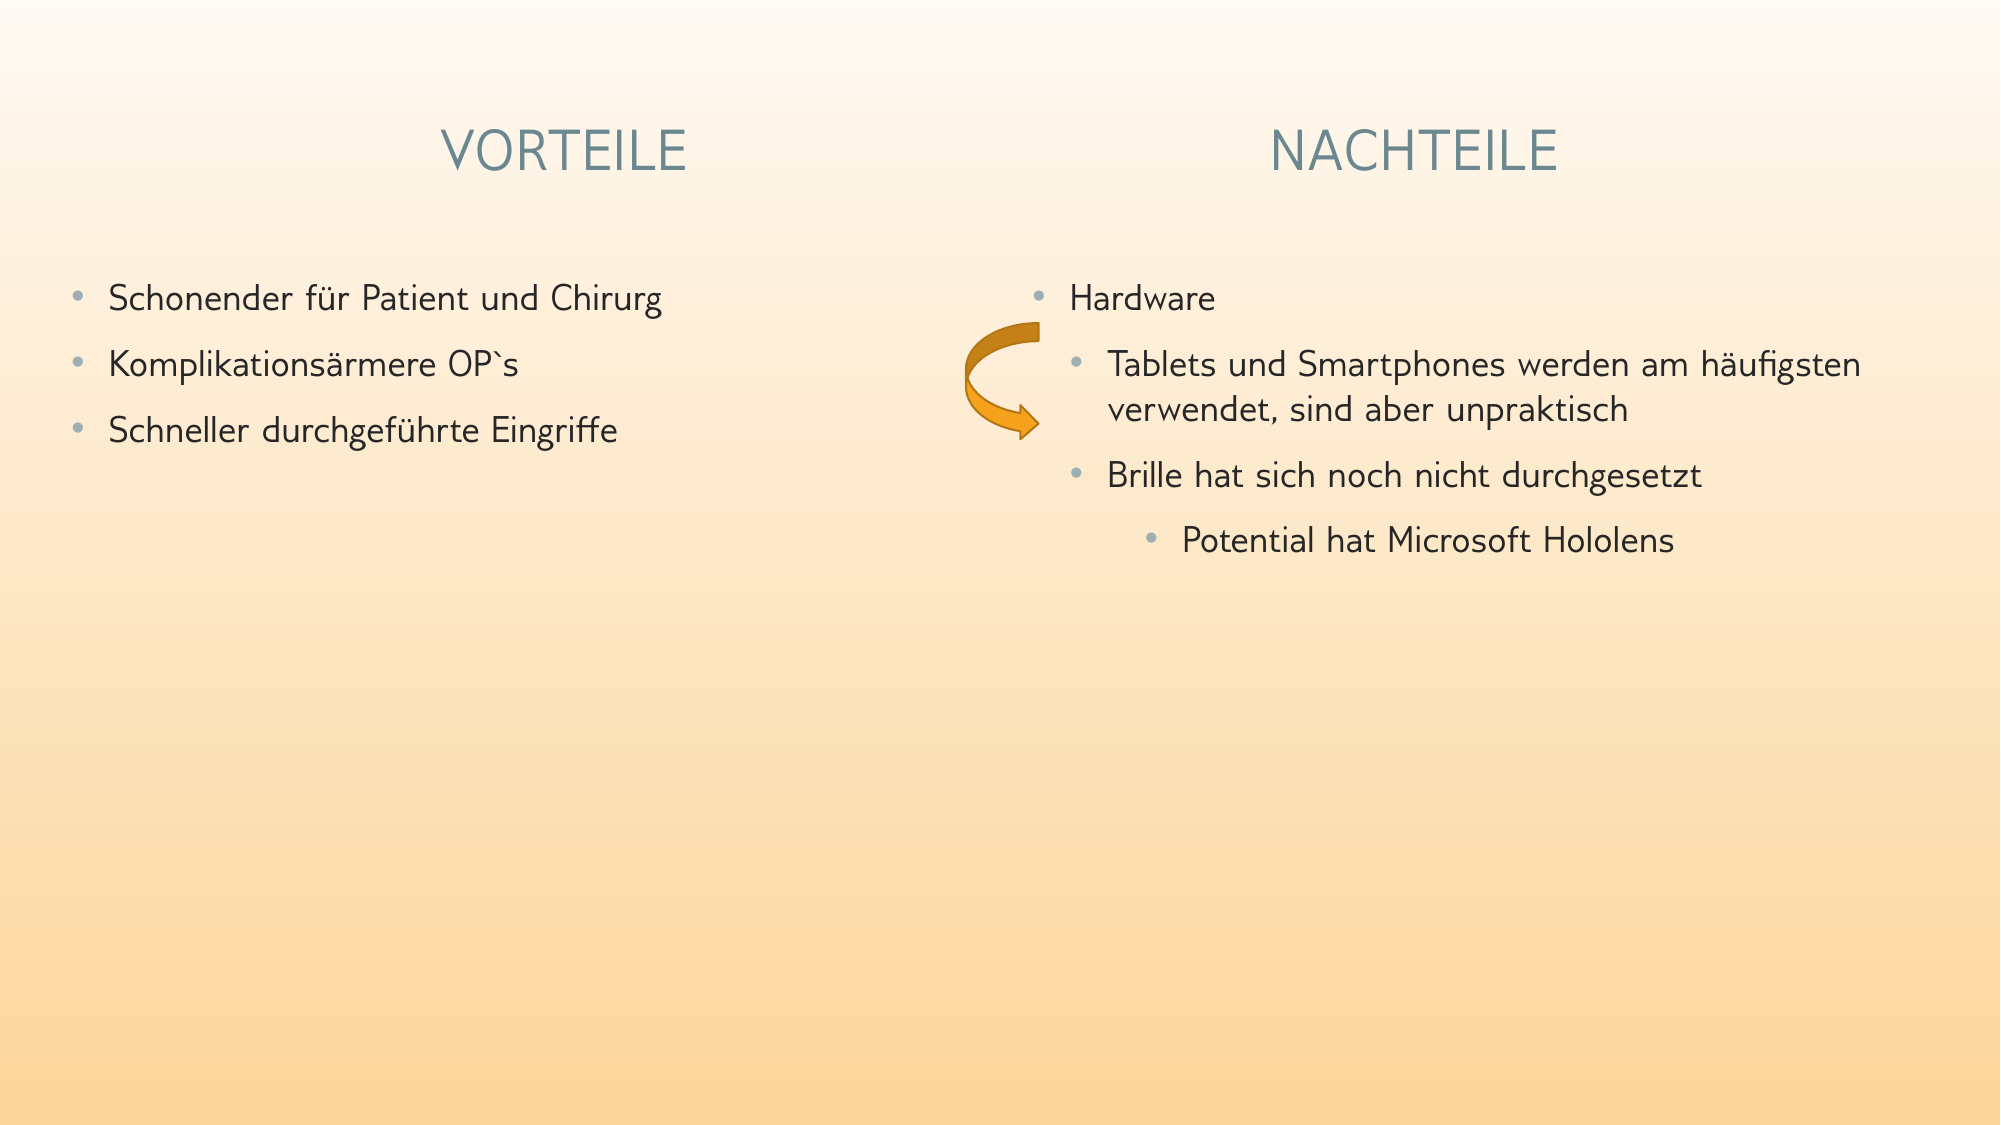

Vorteile
Nachteile
Schonender für Patient und Chirurg
Komplikationsärmere OP`s
Schneller durchgeführte Eingriffe

Hardware
Tablets und Smartphones werden am häufigsten verwendet, sind aber unpraktisch
Brille hat sich noch nicht durchgesetzt
Potential hat Microsoft Hololens